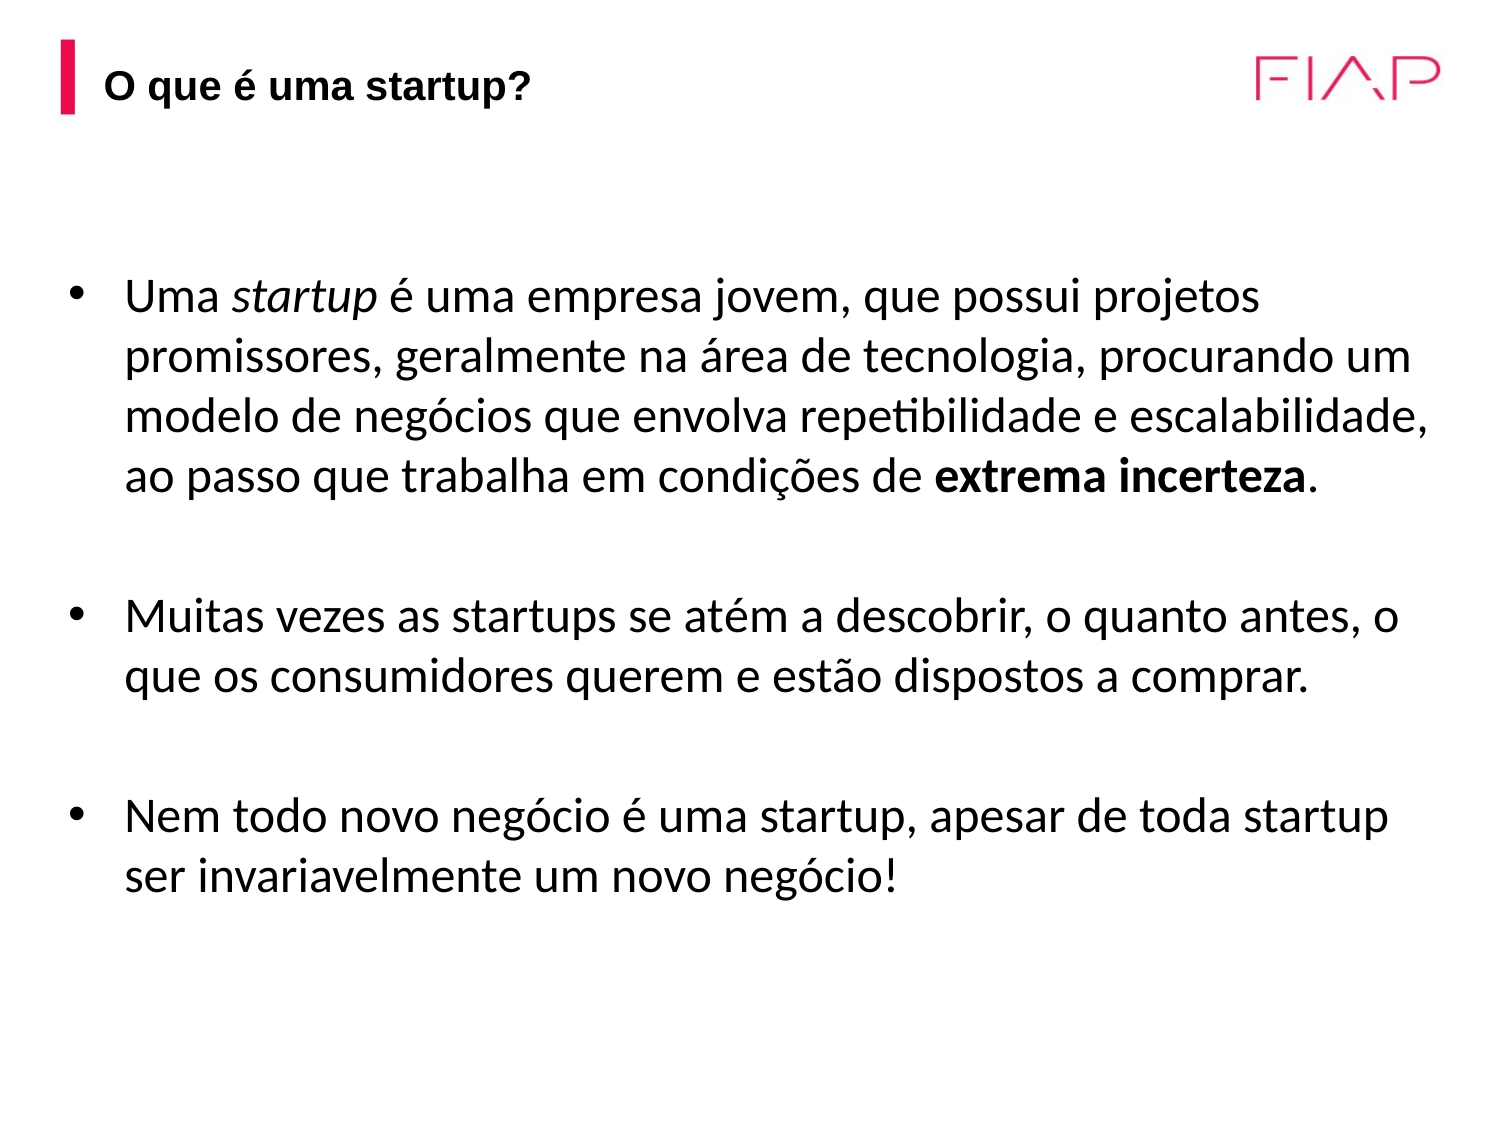

# O que é uma startup?
Uma startup é uma empresa jovem, que possui projetos promissores, geralmente na área de tecnologia, procurando um modelo de negócios que envolva repetibilidade e escalabilidade, ao passo que trabalha em condições de extrema incerteza.

Muitas vezes as startups se atém a descobrir, o quanto antes, o que os consumidores querem e estão dispostos a comprar.

Nem todo novo negócio é uma startup, apesar de toda startup ser invariavelmente um novo negócio!